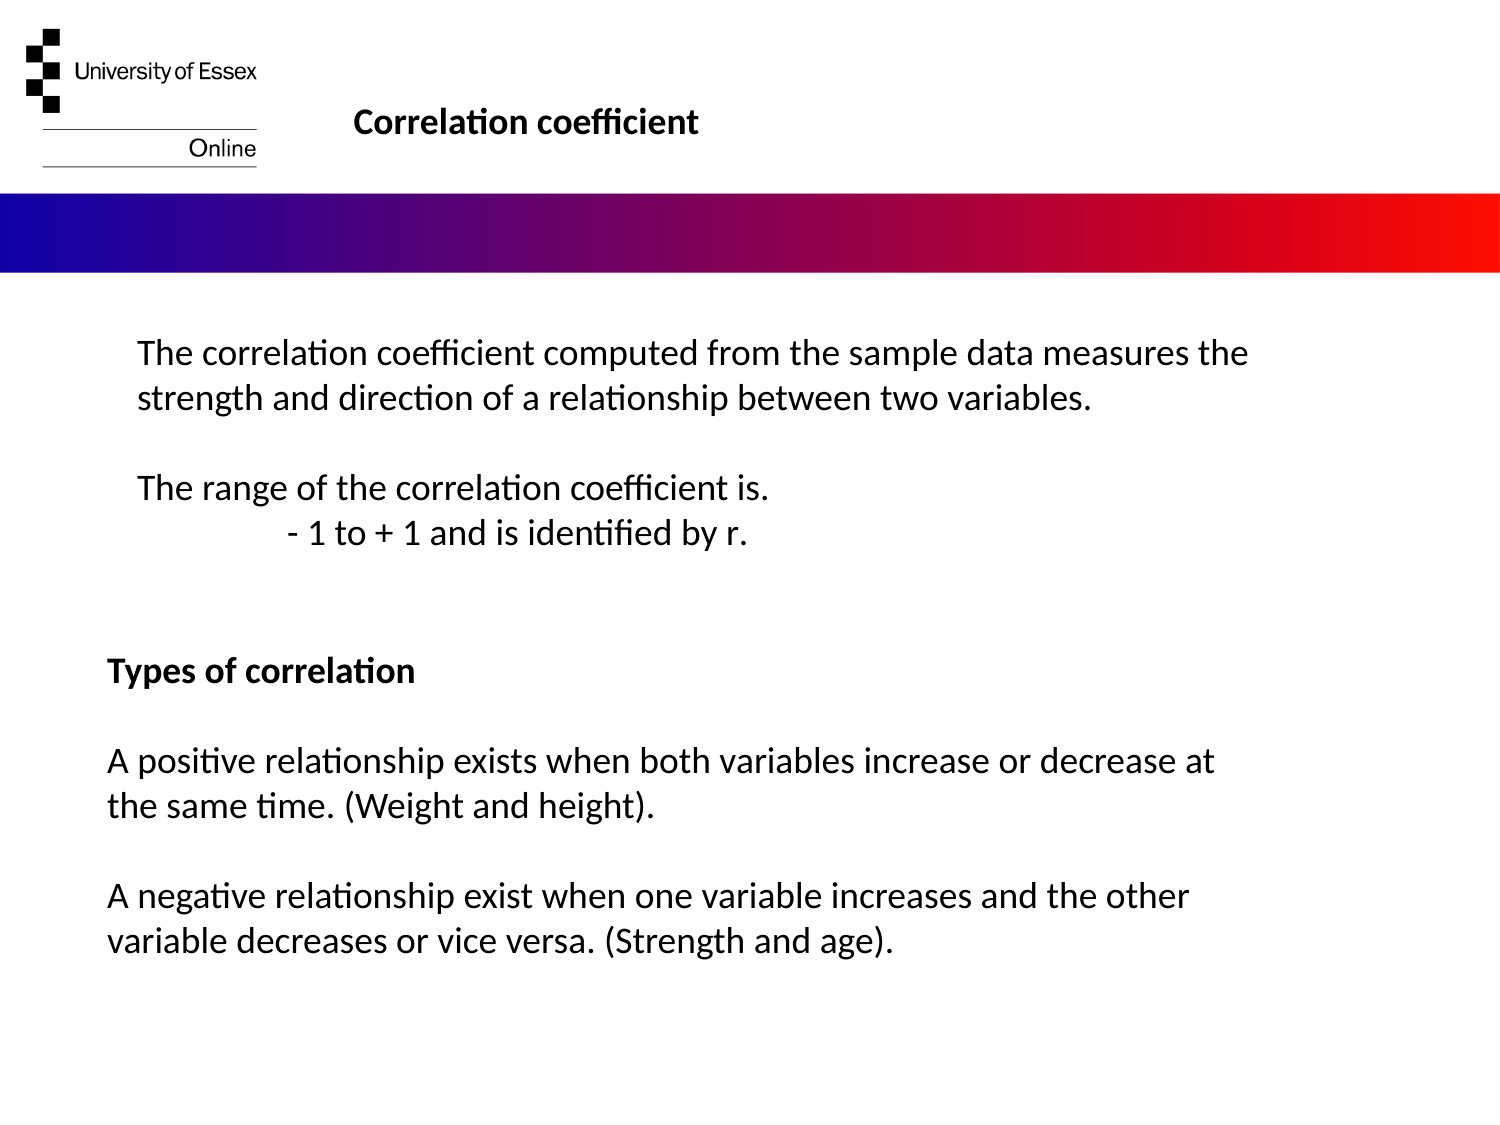

Correlation coefficient
The correlation coefficient computed from the sample data measures the strength and direction of a relationship between two variables.

The range of the correlation coefficient is.
	- 1 to + 1 and is identified by r.
Types of correlation

A positive relationship exists when both variables increase or decrease at the same time. (Weight and height).

A negative relationship exist when one variable increases and the other variable decreases or vice versa. (Strength and age).